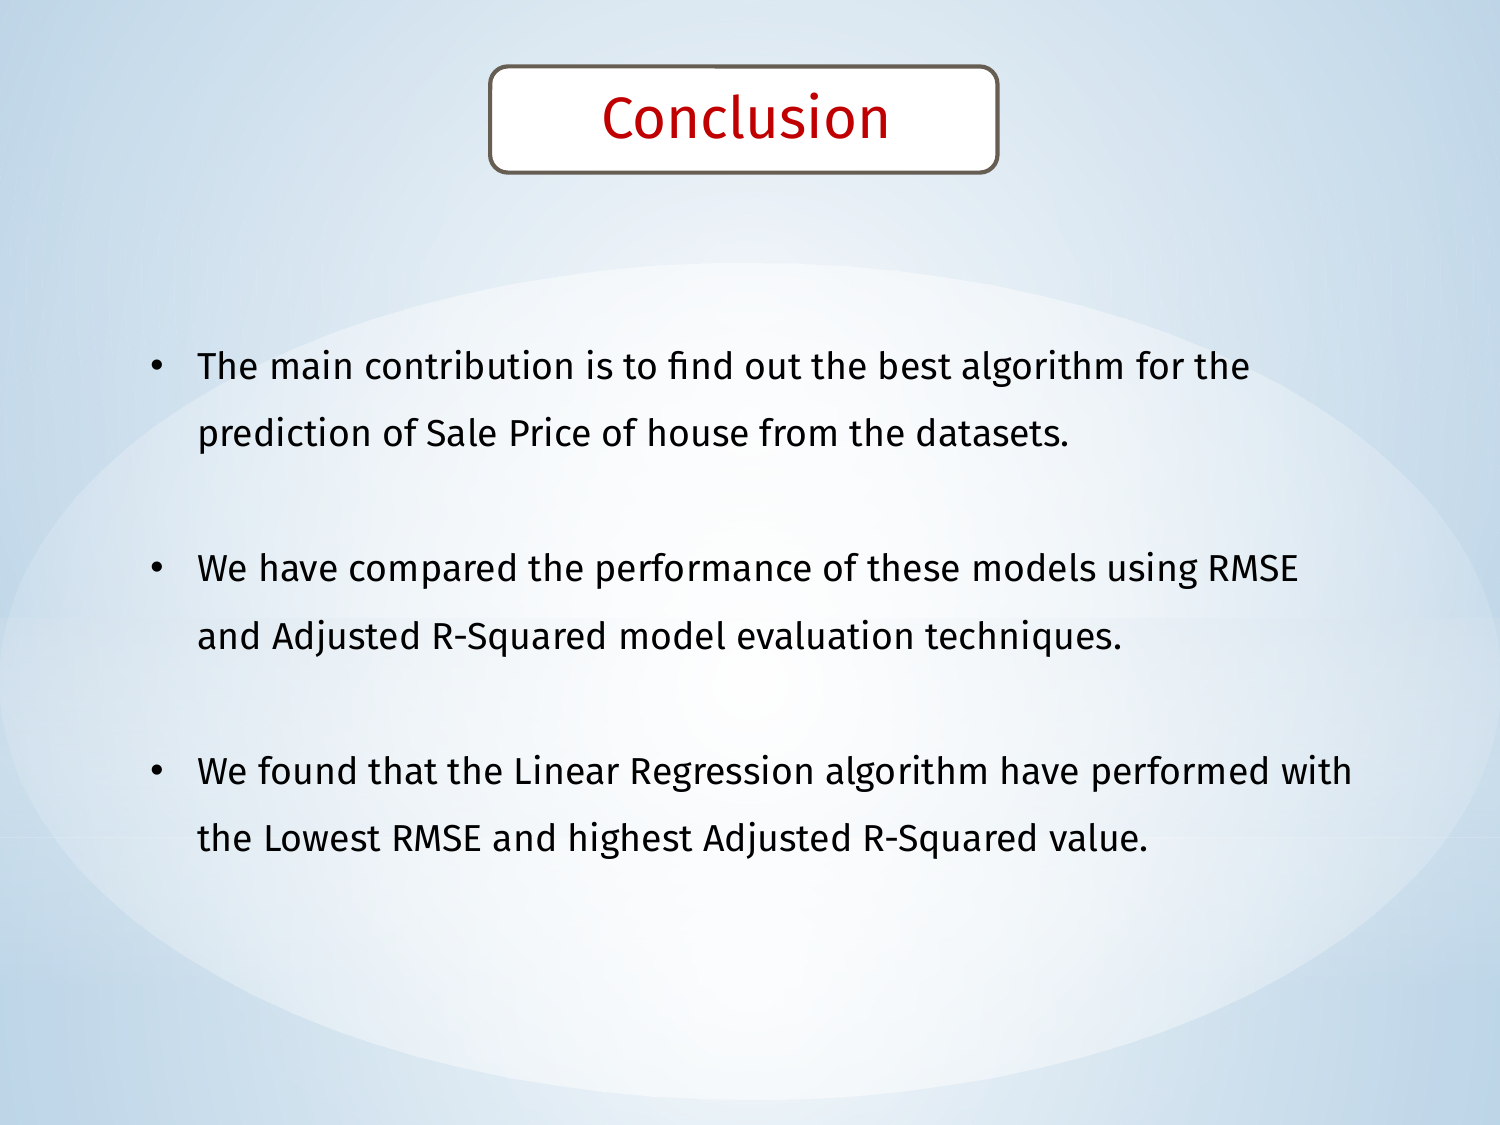

Conclusion
The main contribution is to find out the best algorithm for the prediction of Sale Price of house from the datasets.

We have compared the performance of these models using RMSE and Adjusted R-Squared model evaluation techniques.

We found that the Linear Regression algorithm have performed with the Lowest RMSE and highest Adjusted R-Squared value.